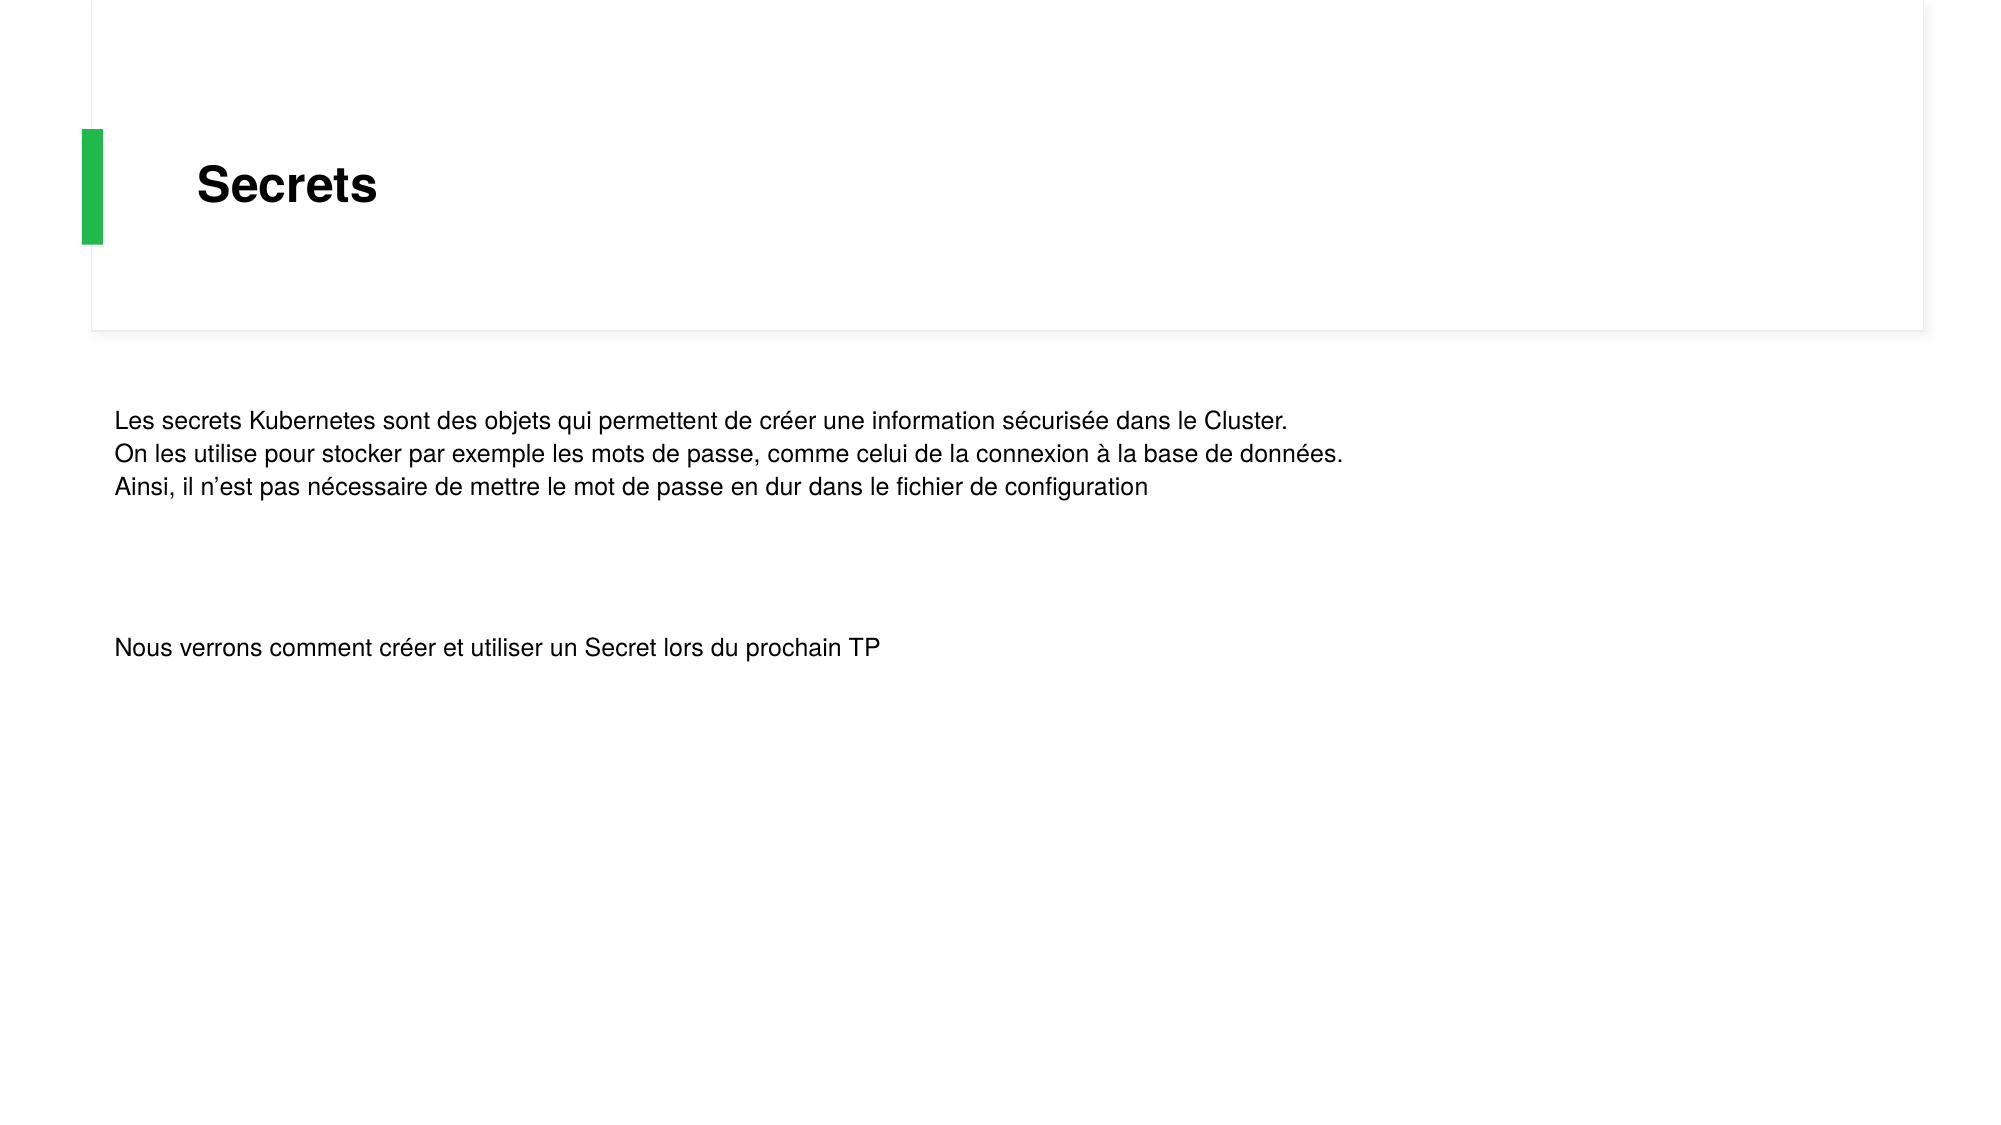

# Secrets
Les secrets Kubernetes sont des objets qui permettent de créer une information sécurisée dans le Cluster.
On les utilise pour stocker par exemple les mots de passe, comme celui de la connexion à la base de données.
Ainsi, il n’est pas nécessaire de mettre le mot de passe en dur dans le fichier de configuration

Nous verrons comment créer et utiliser un Secret lors du prochain TP